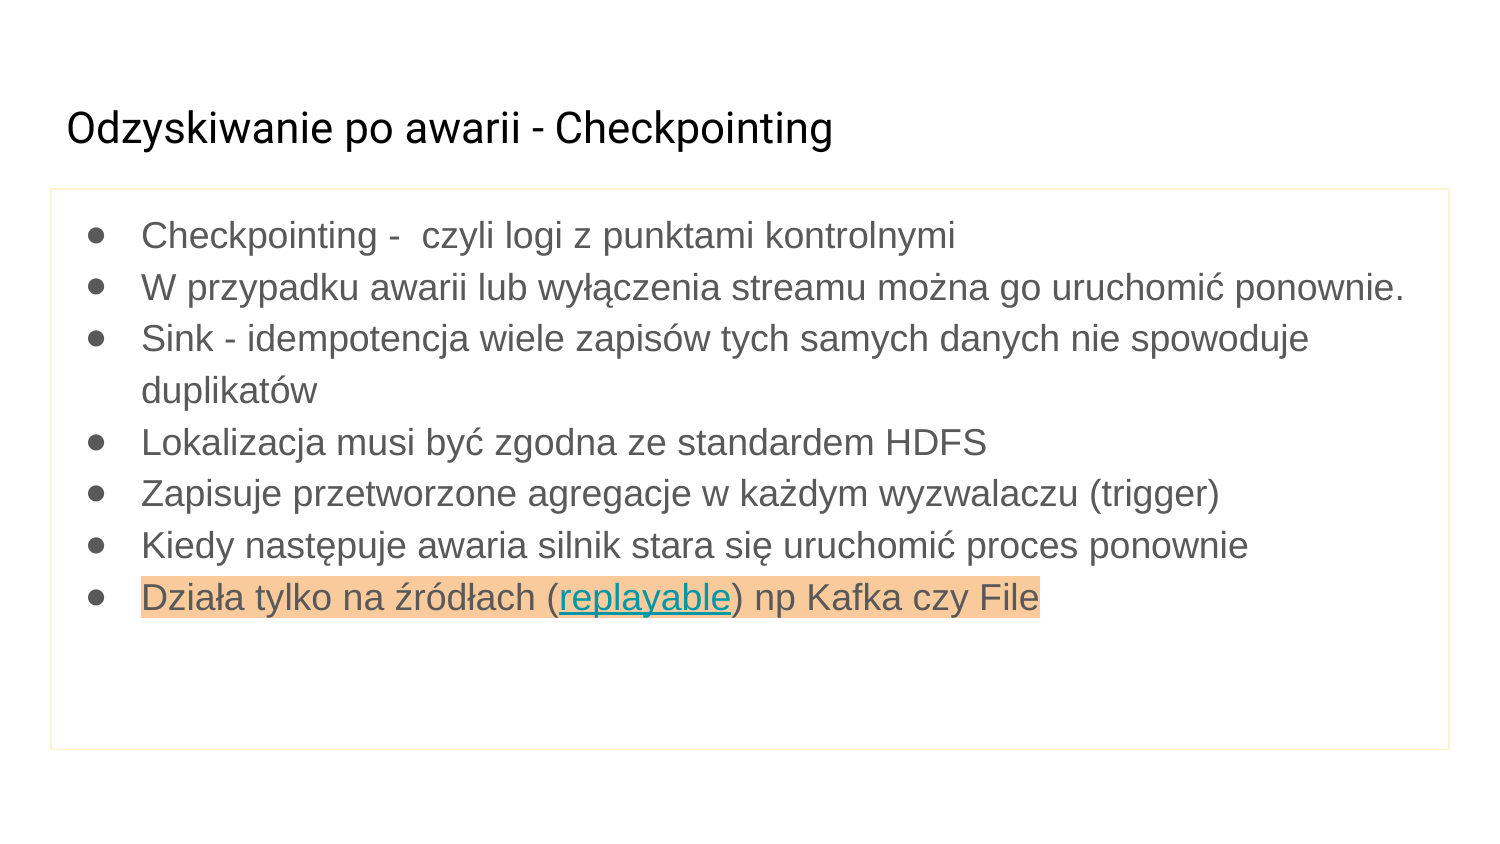

# Odzyskiwanie po awarii - Checkpointing

Checkpointing -  czyli logi z punktami kontrolnymi
W przypadku awarii lub wyłączenia streamu można go uruchomić ponownie.
Sink - idempotencja wiele zapisów tych samych danych nie spowoduje duplikatów
Lokalizacja musi być zgodna ze standardem HDFS
Zapisuje przetworzone agregacje w każdym wyzwalaczu (trigger)
Kiedy następuje awaria silnik stara się uruchomić proces ponownie
Działa tylko na źródłach (replayable) np Kafka czy File